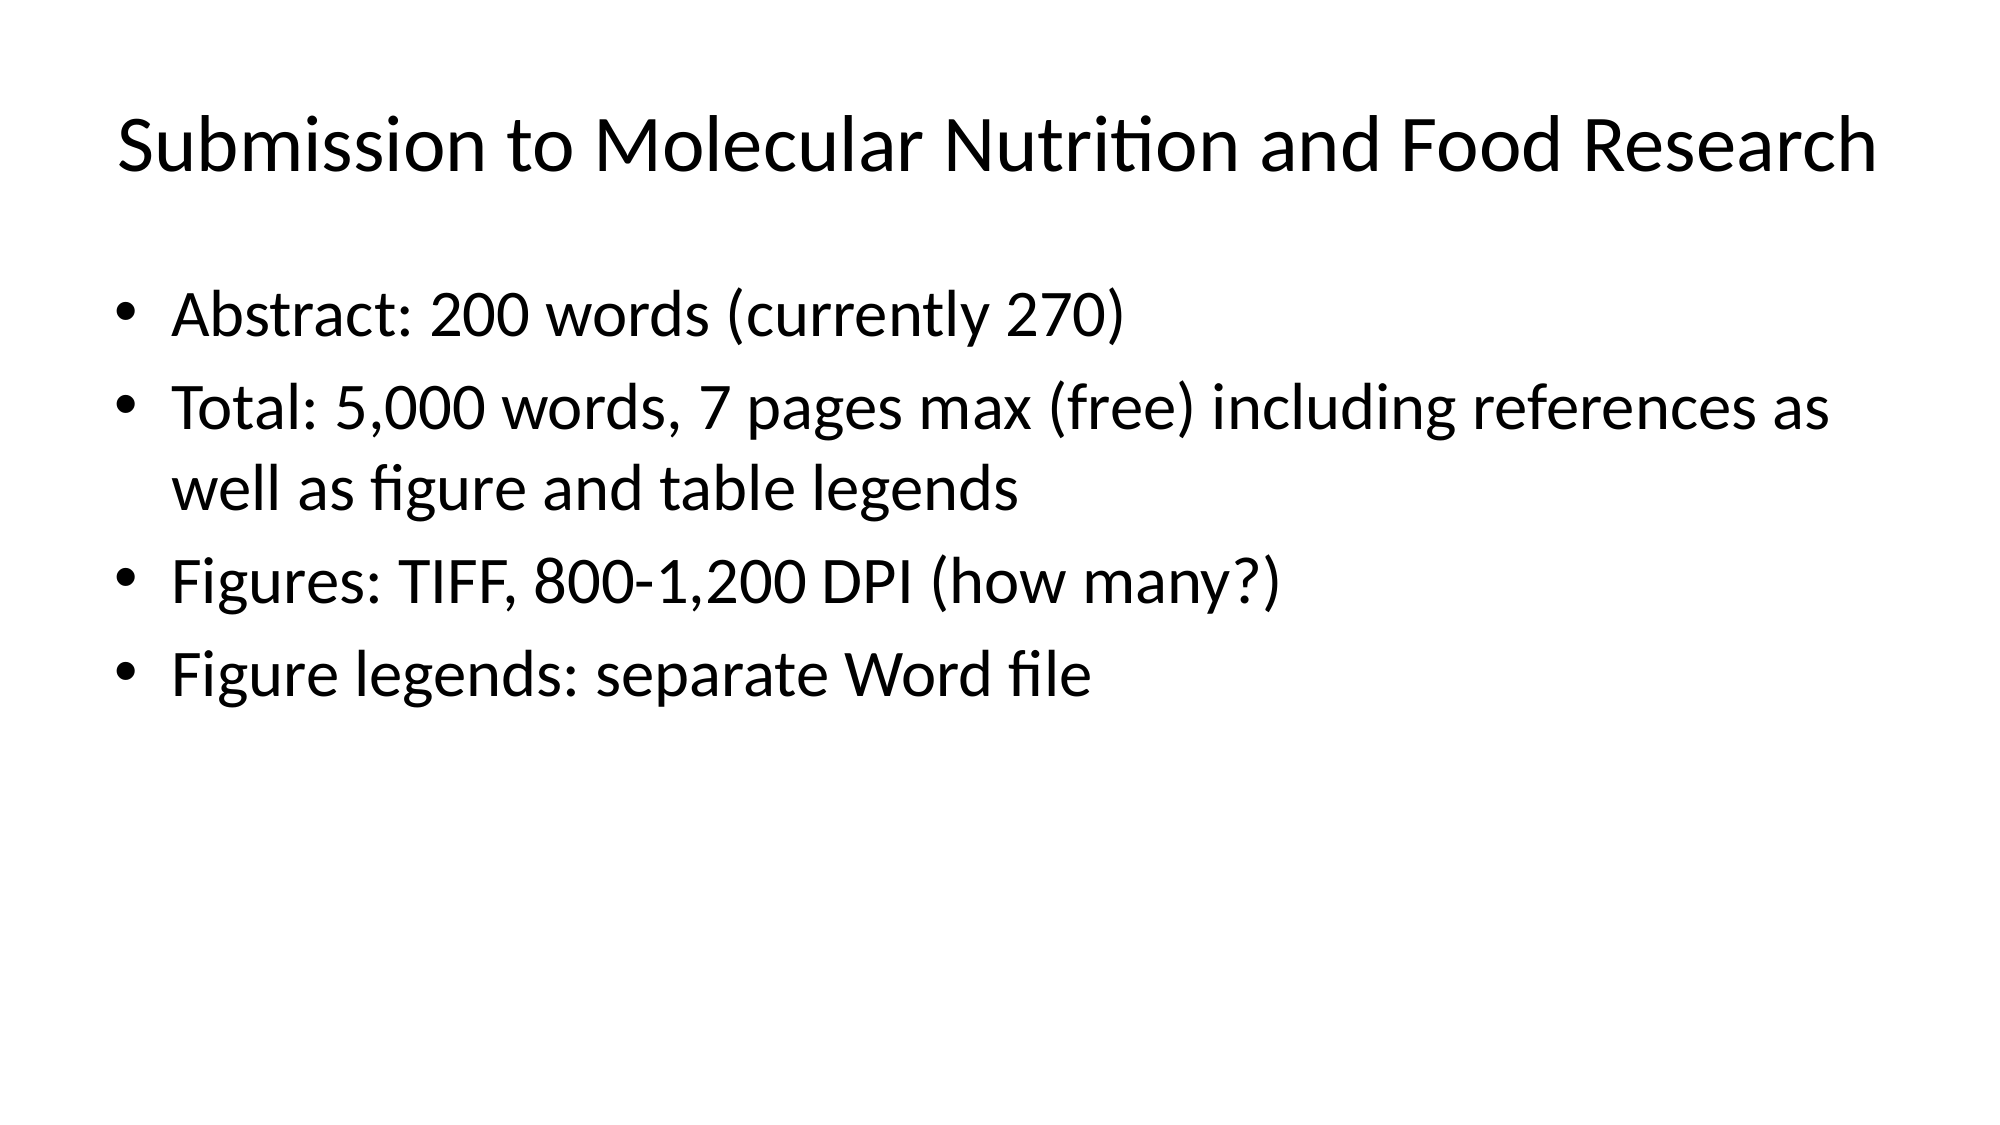

# Submission to Molecular Nutrition and Food Research
Abstract: 200 words (currently 270)
Total: 5,000 words, 7 pages max (free) including references as well as figure and table legends
Figures: TIFF, 800-1,200 DPI (how many?)
Figure legends: separate Word file